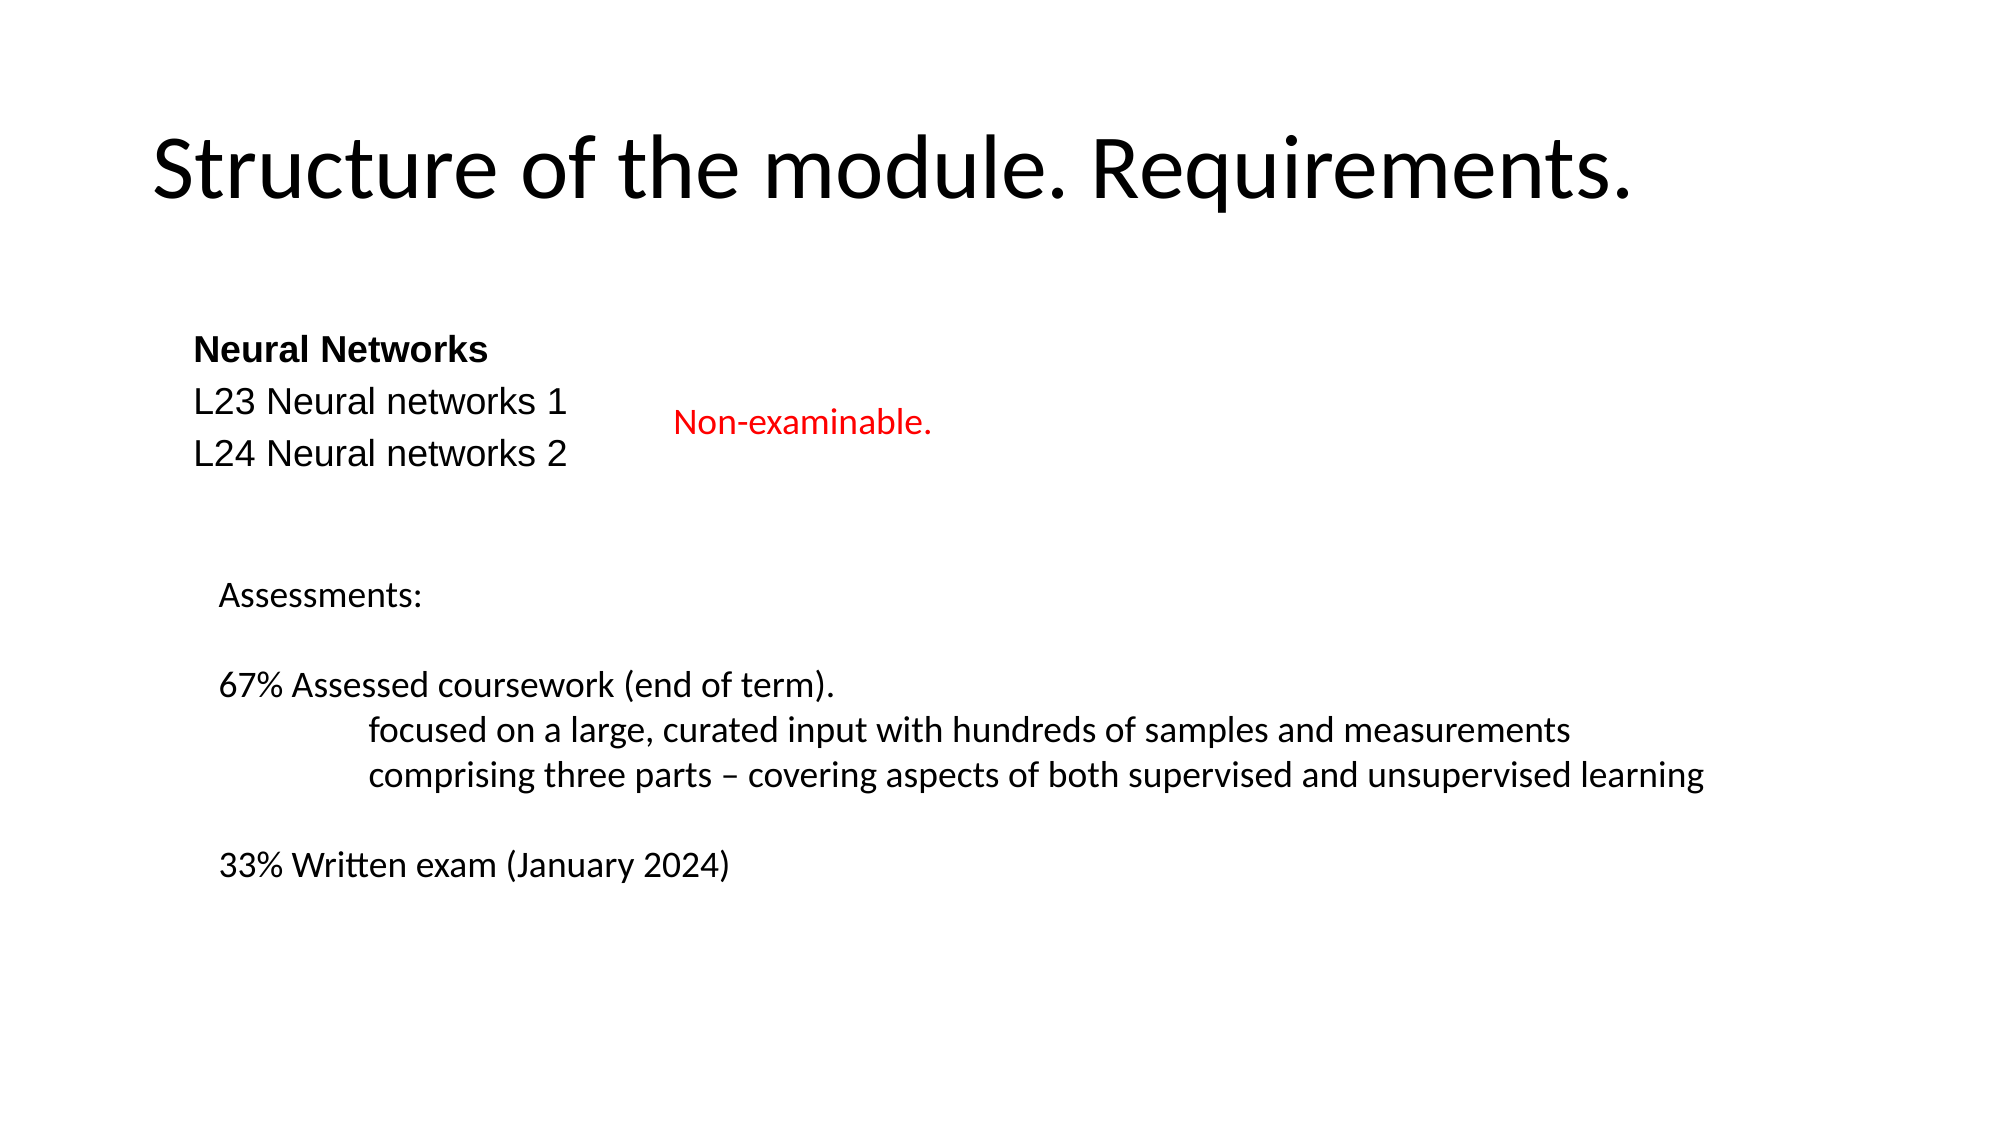

# Structure of the module. Requirements.
Neural Networks
L23 Neural networks 1
L24 Neural networks 2

Non-examinable.
Assessments:

67% Assessed coursework (end of term).
	focused on a large, curated input with hundreds of samples and measurements
	comprising three parts – covering aspects of both supervised and unsupervised learning

33% Written exam (January 2024)